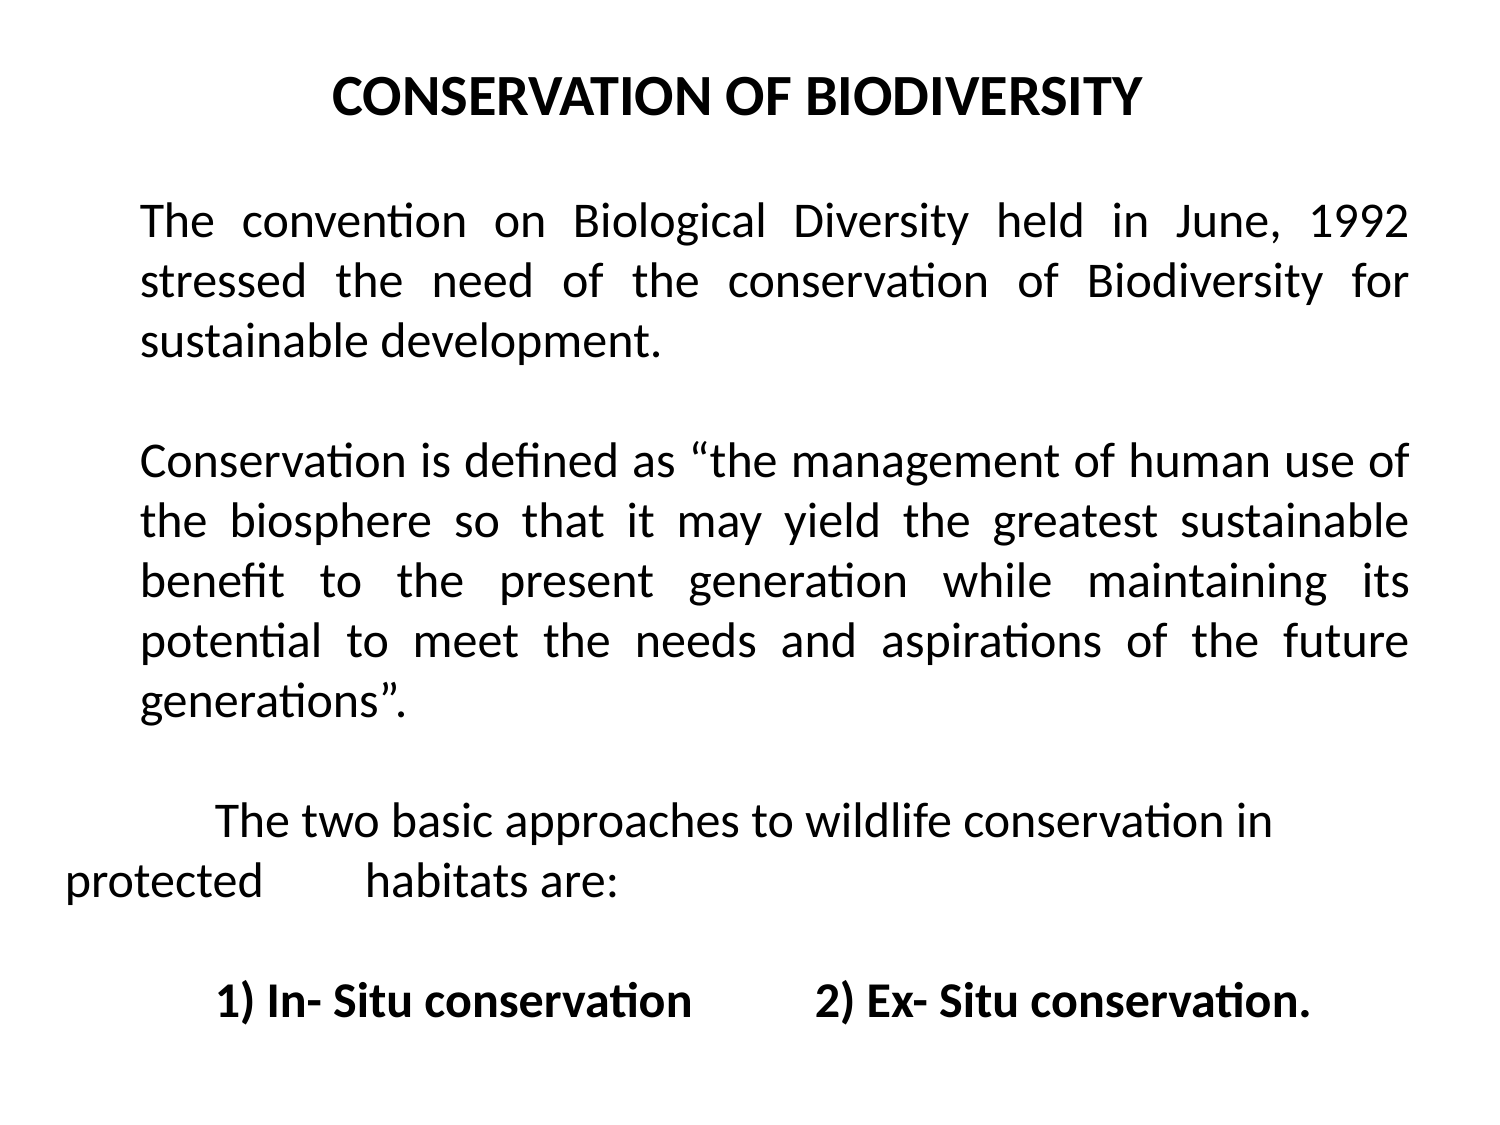

CONSERVATION OF BIODIVERSITY

The convention on Biological Diversity held in June, 1992 stressed the need of the conservation of Biodiversity for sustainable development.

Conservation is defined as “the management of human use of the biosphere so that it may yield the greatest sustainable benefit to the present generation while maintaining its potential to meet the needs and aspirations of the future generations”.

	The two basic approaches to wildlife conservation in protected 	habitats are:

	1) In- Situ conservation 	2) Ex- Situ conservation.